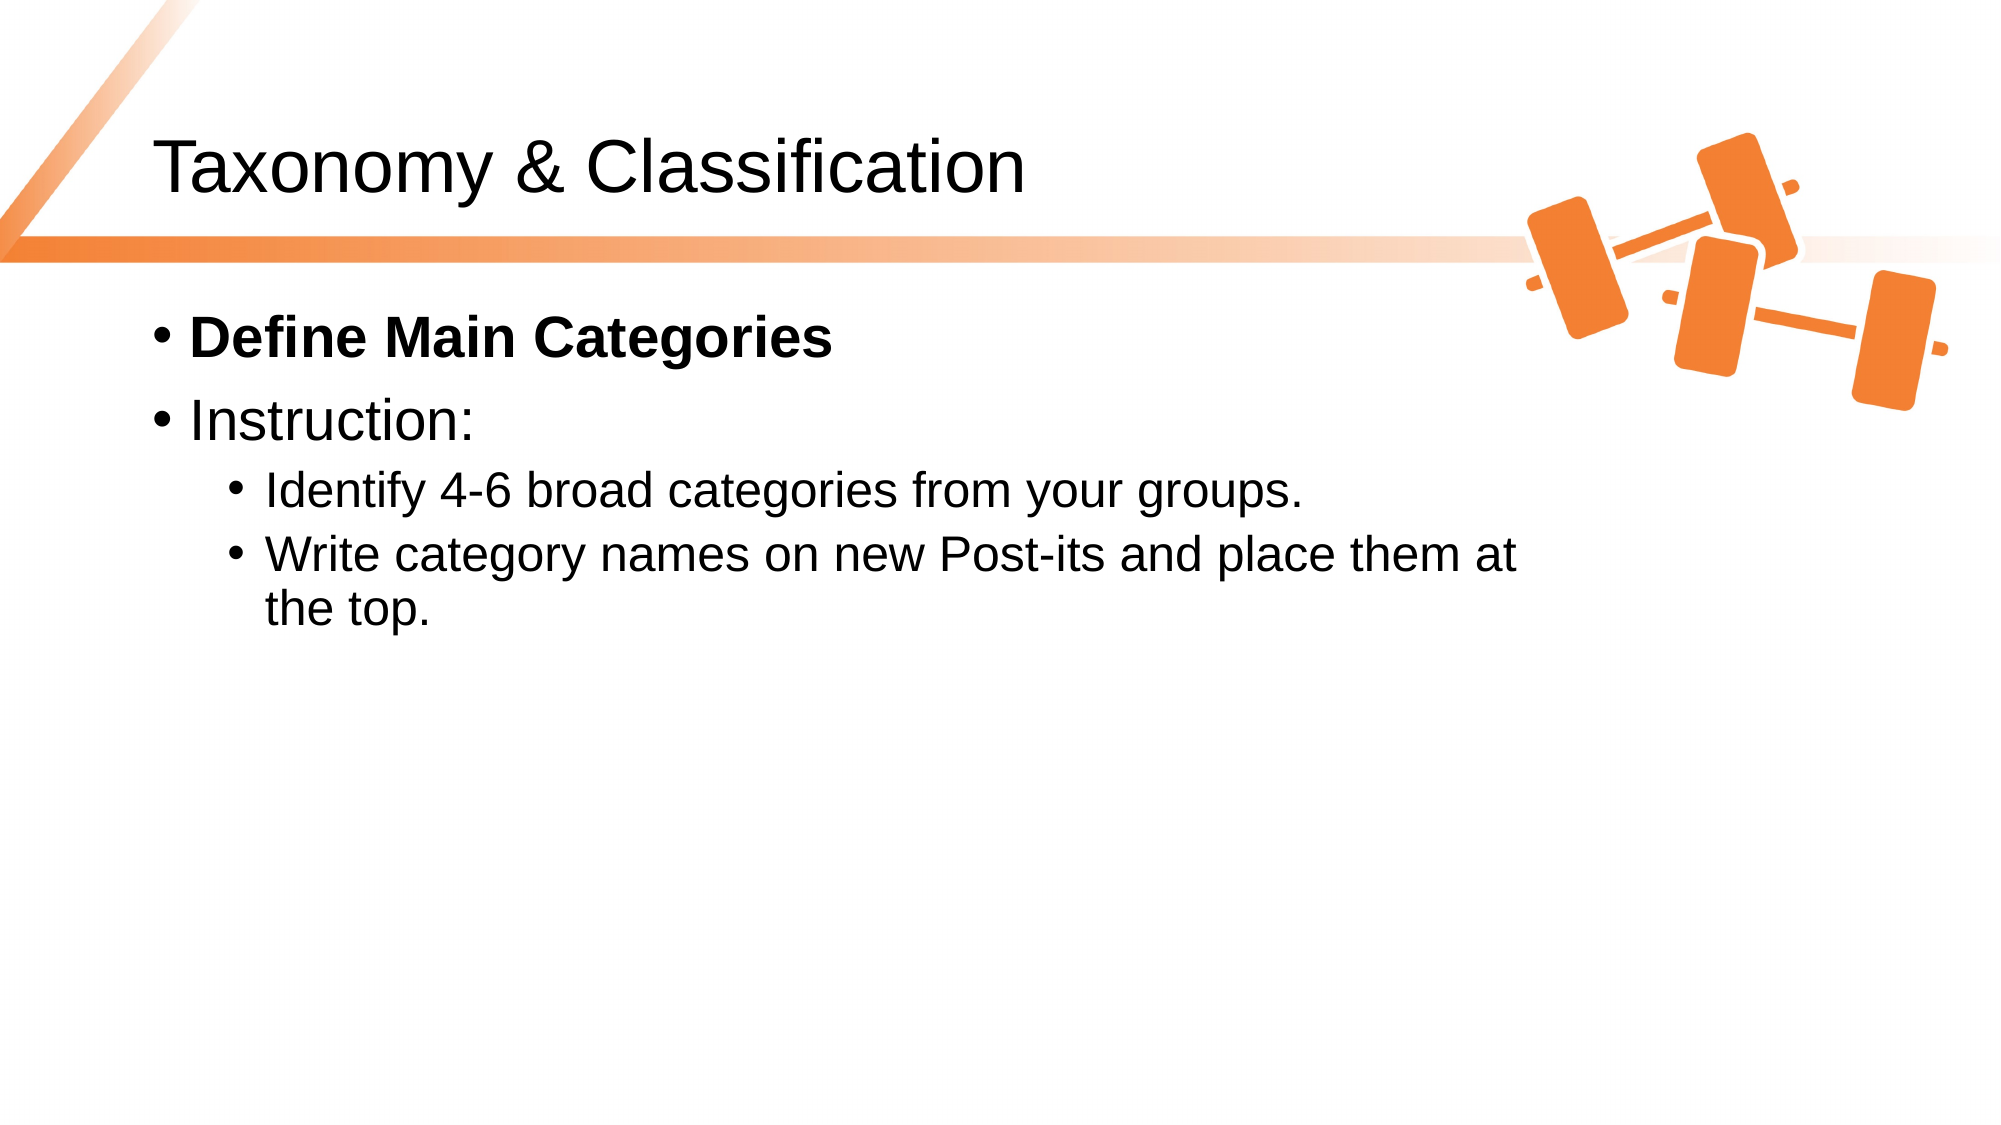

# Taxonomy & Classification
Define Main Categories
Instruction:
Identify 4-6 broad categories from your groups.
Write category names on new Post-its and place them at the top.